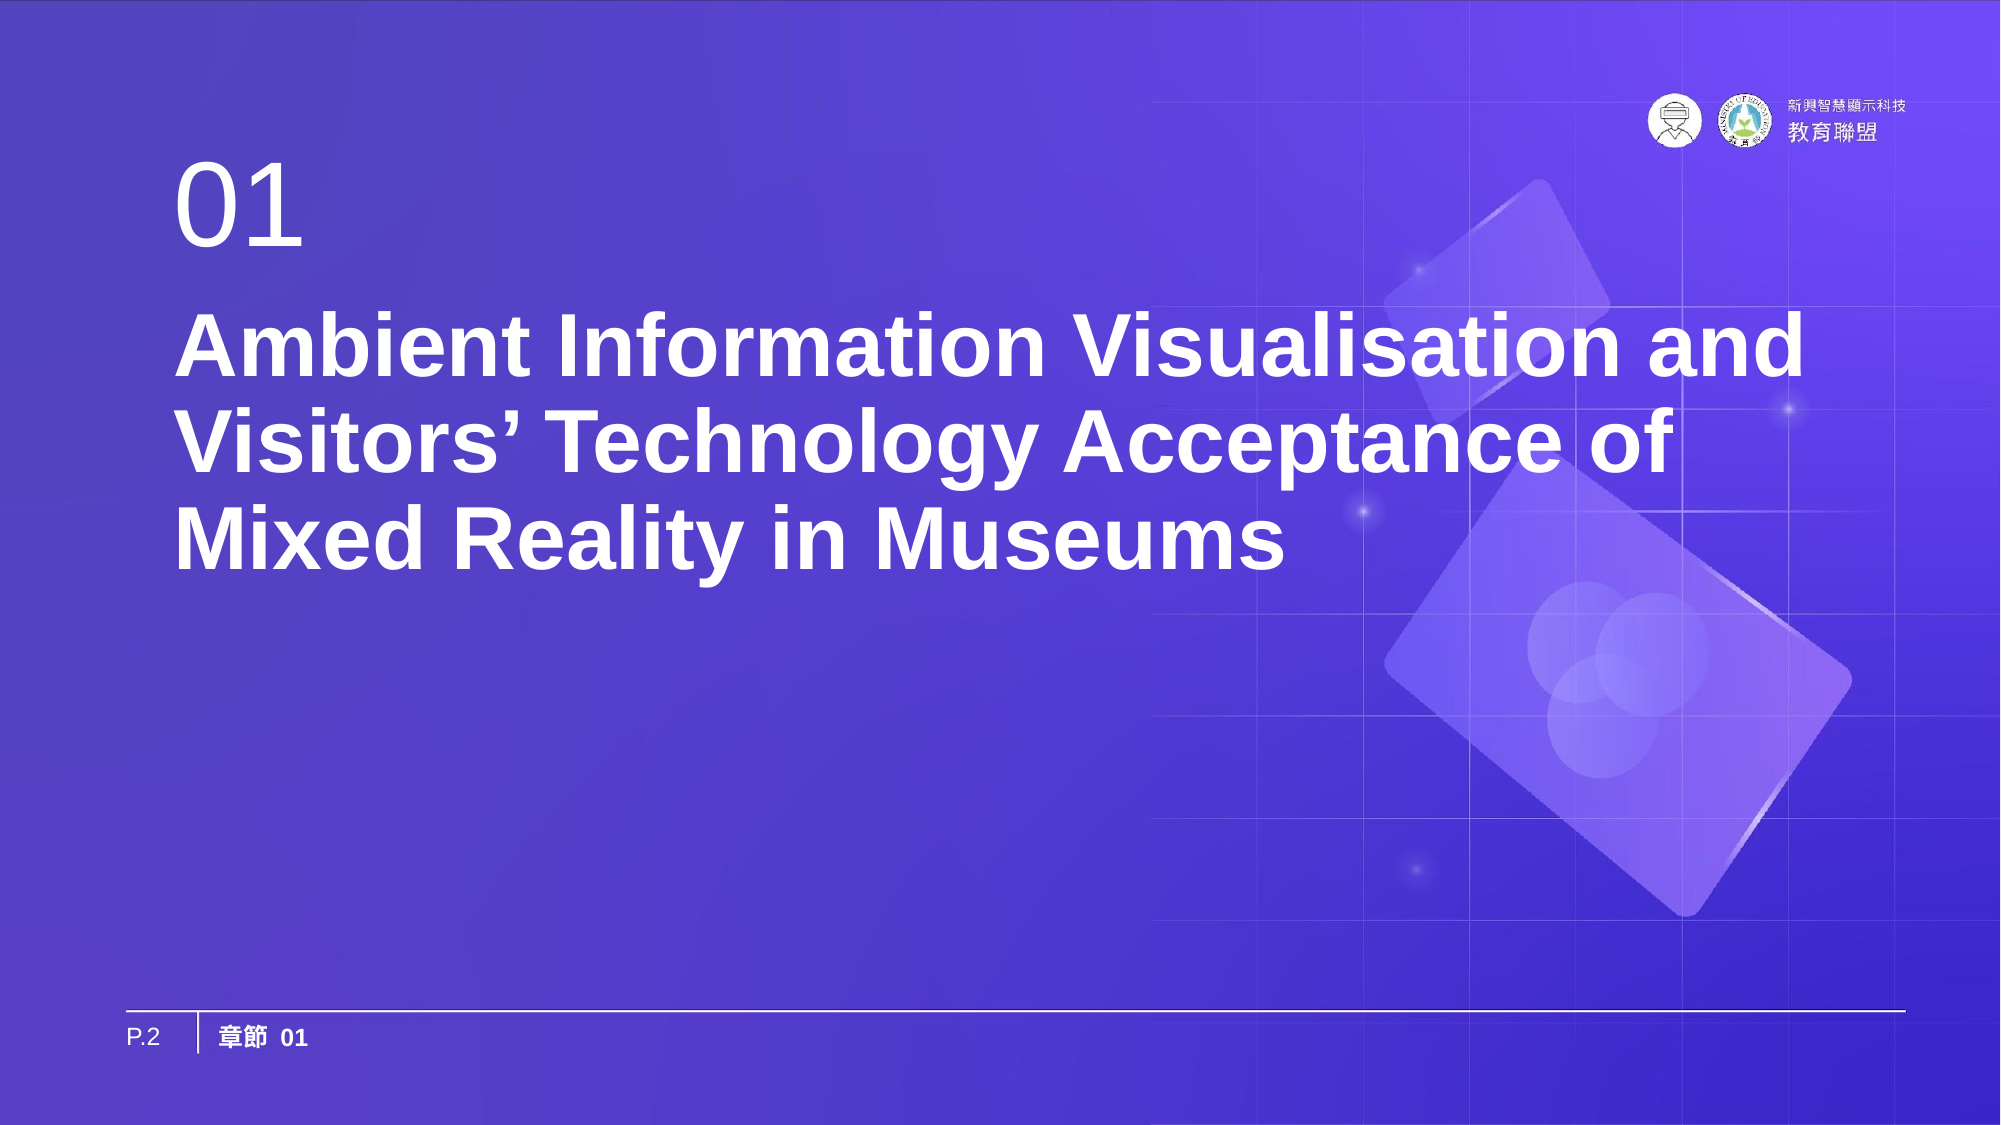

# Ambient Information Visualisation and Visitors’ Technology Acceptance of Mixed Reality in Museums
P.2